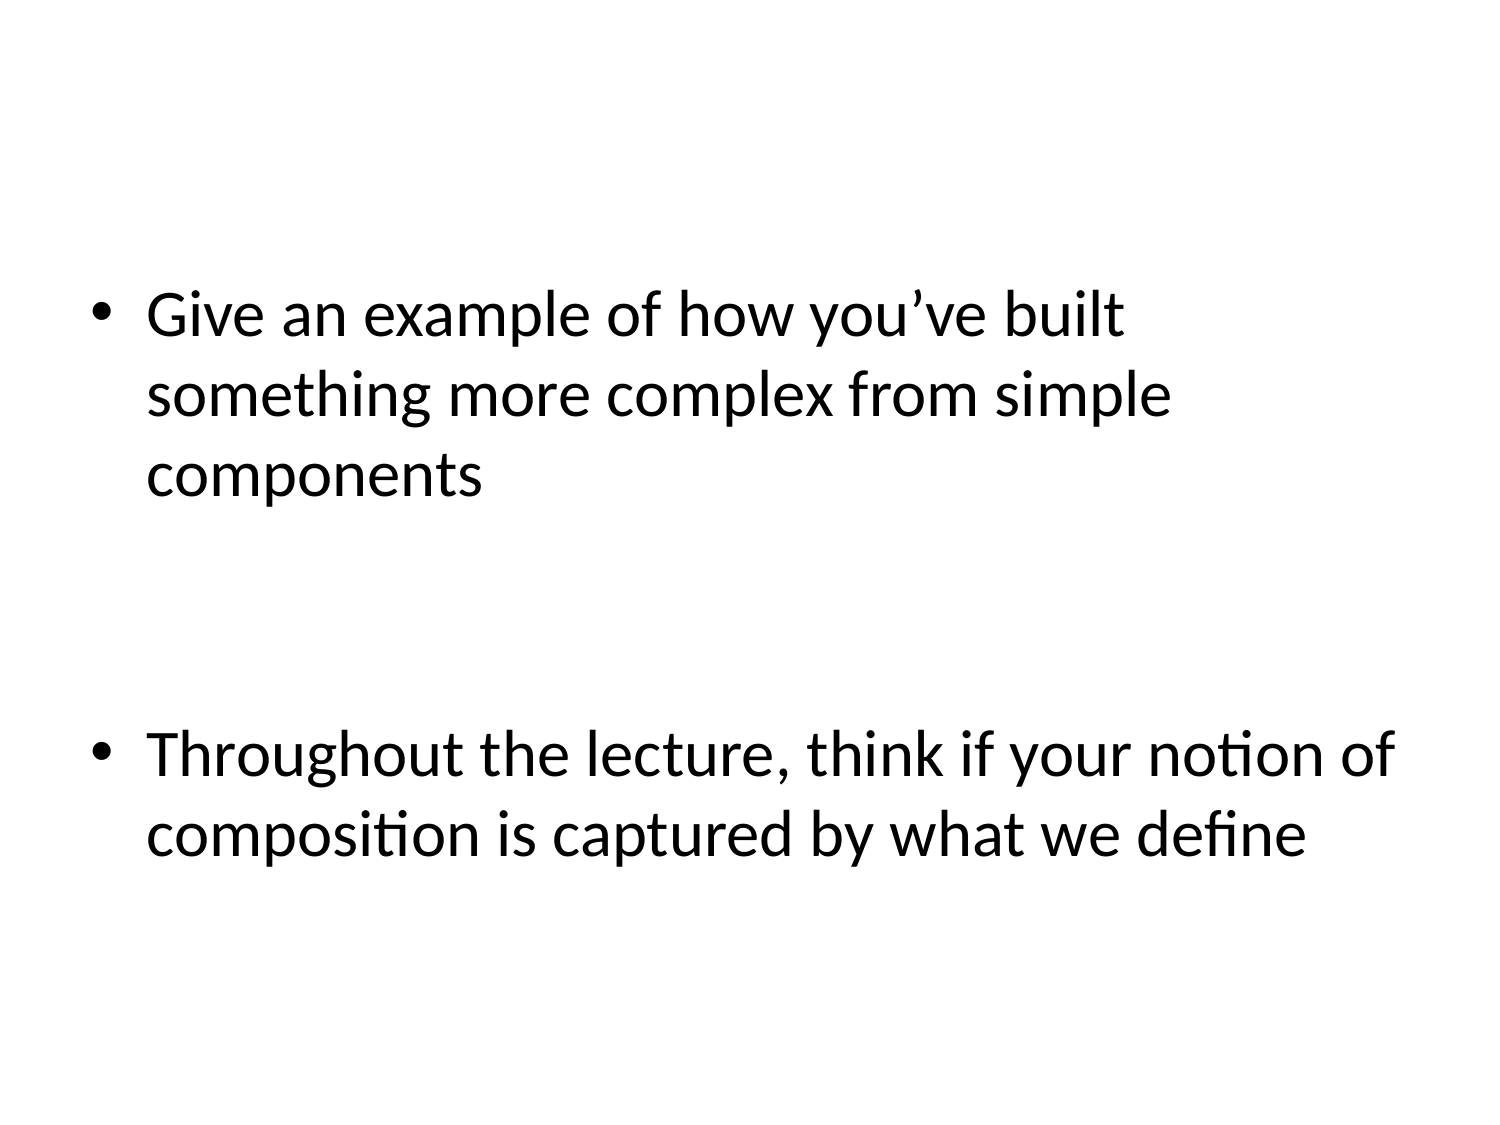

#
Give an example of how you’ve built something more complex from simple components

Throughout the lecture, think if your notion of composition is captured by what we define